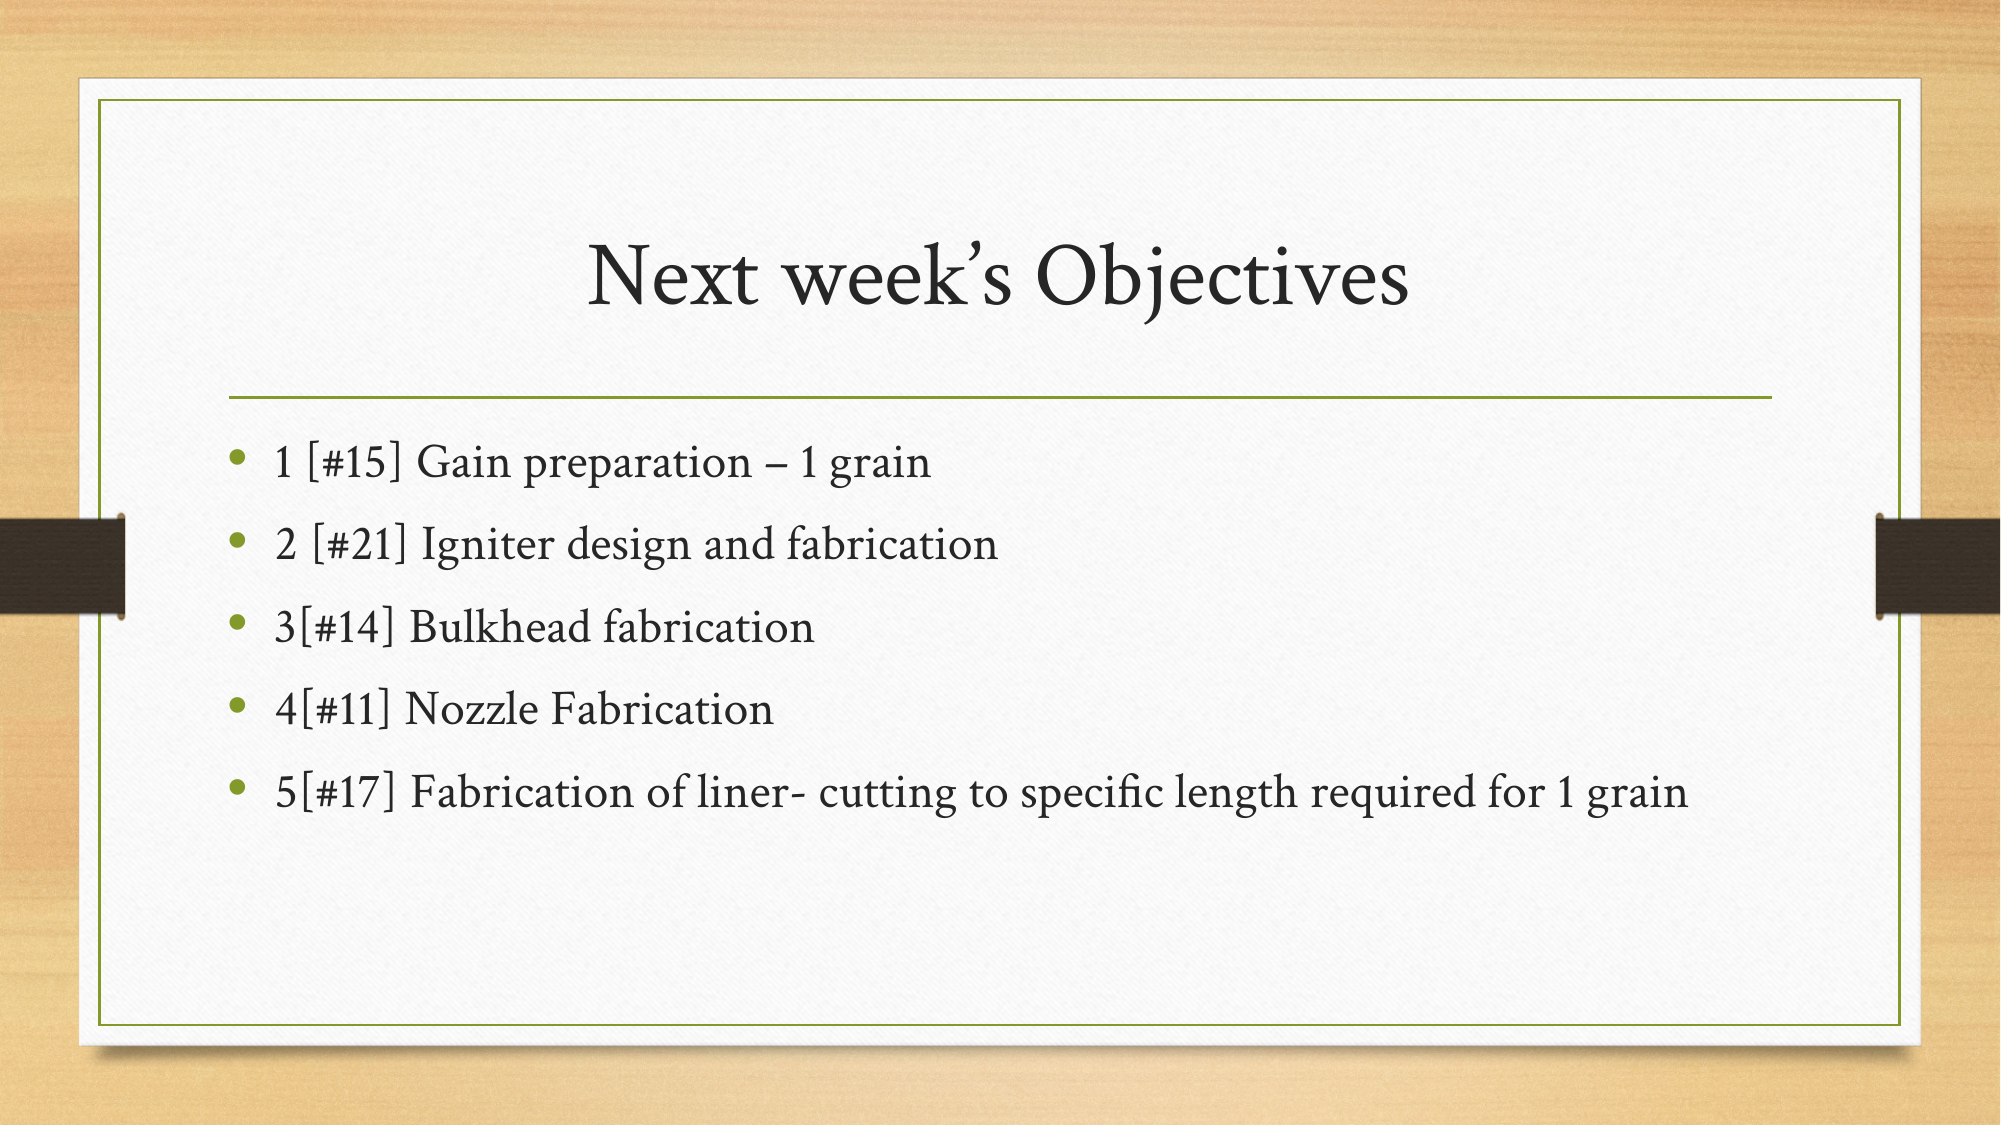

# Next week’s Objectives
1 [#15] Gain preparation – 1 grain
2 [#21] Igniter design and fabrication
3[#14] Bulkhead fabrication
4[#11] Nozzle Fabrication
5[#17] Fabrication of liner- cutting to specific length required for 1 grain